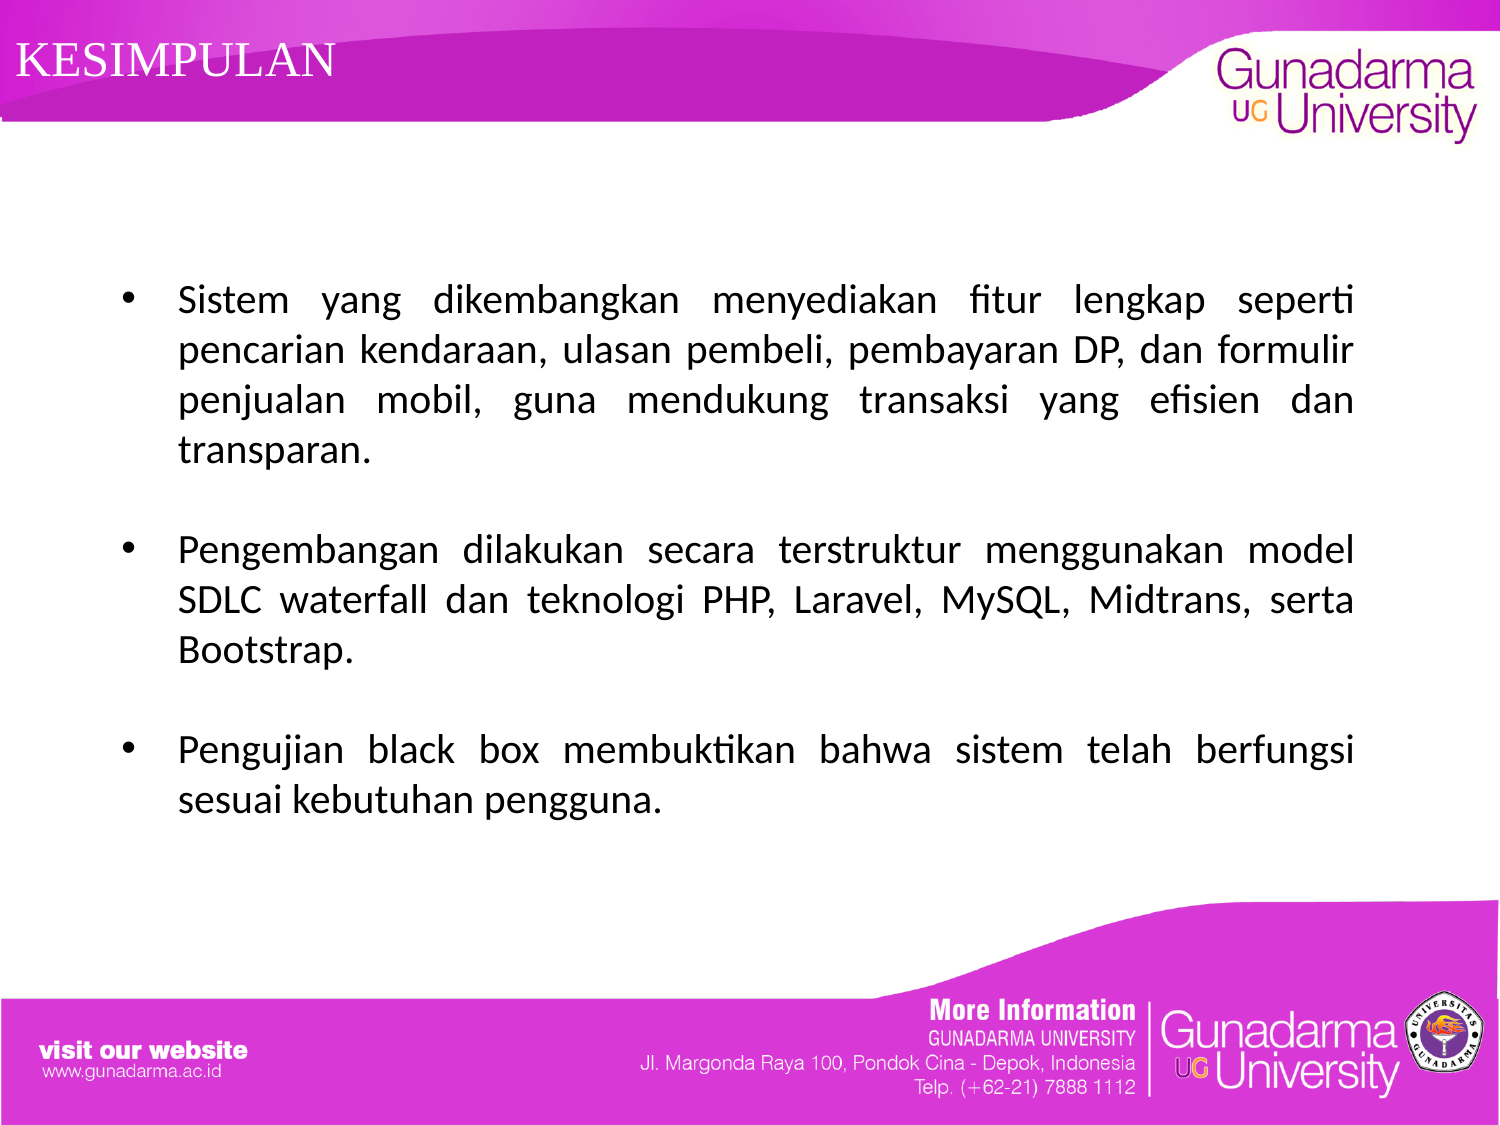

# KESIMPULAN
Sistem yang dikembangkan menyediakan fitur lengkap seperti pencarian kendaraan, ulasan pembeli, pembayaran DP, dan formulir penjualan mobil, guna mendukung transaksi yang efisien dan transparan.

Pengembangan dilakukan secara terstruktur menggunakan model SDLC waterfall dan teknologi PHP, Laravel, MySQL, Midtrans, serta Bootstrap.

Pengujian black box membuktikan bahwa sistem telah berfungsi sesuai kebutuhan pengguna.